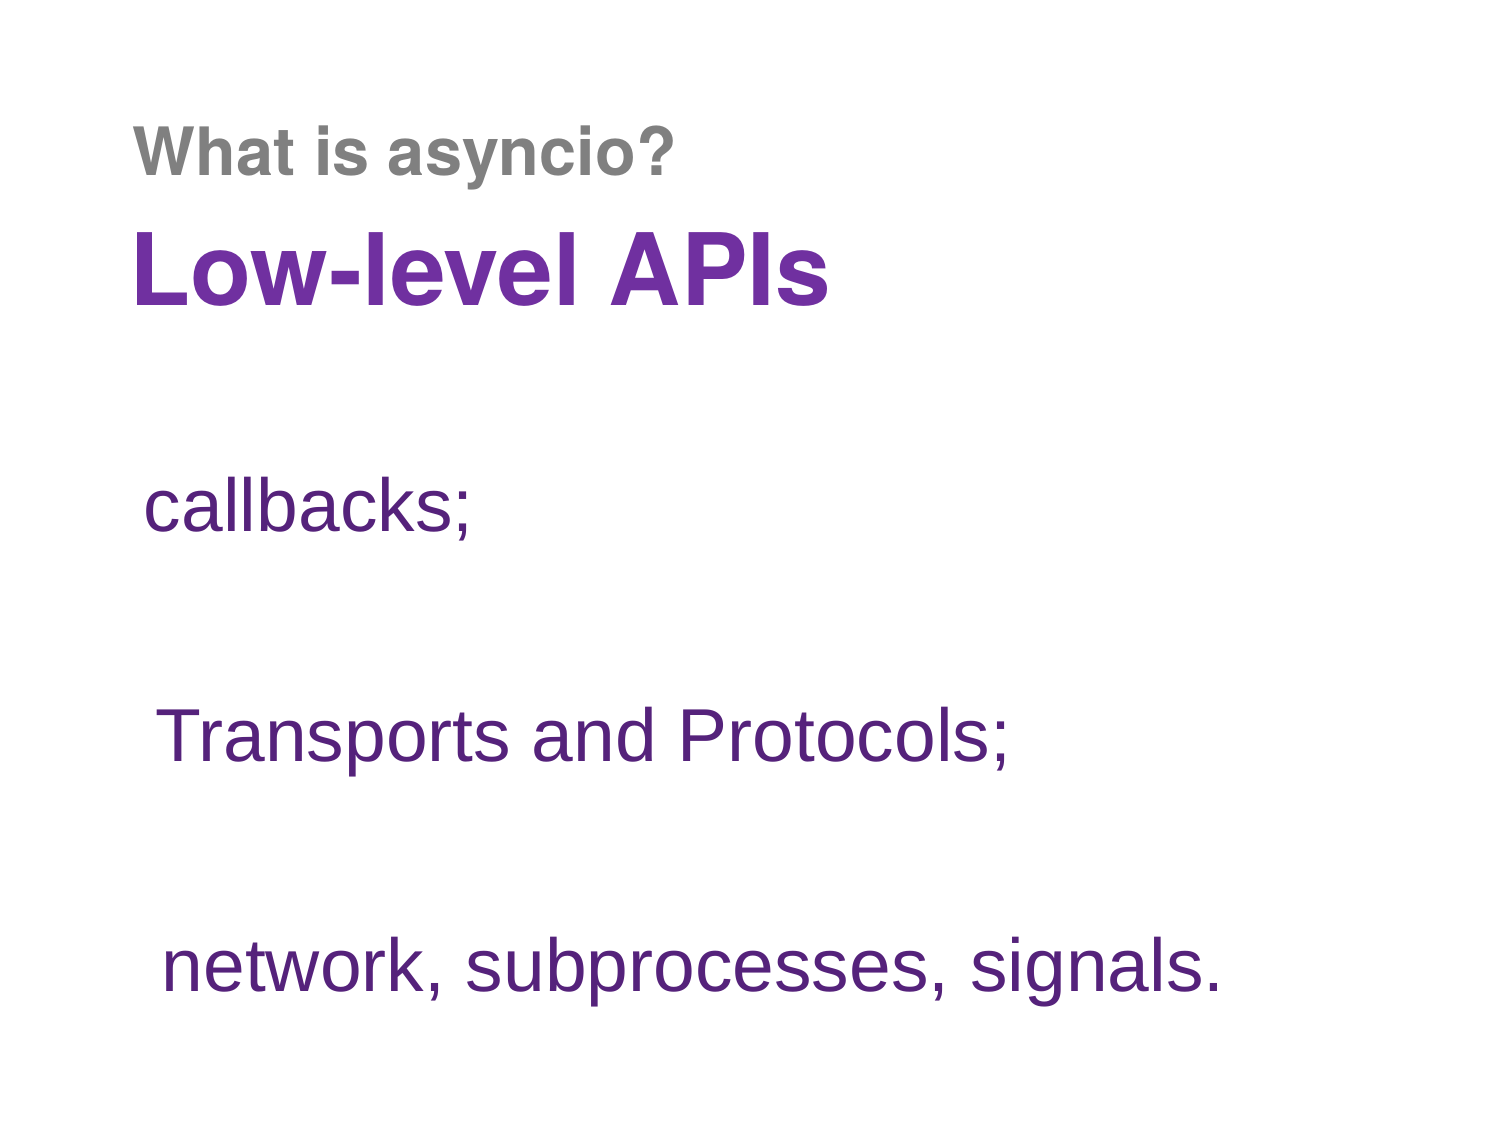

What is asyncio?
Low-level APIs
callbacks;
Transports and Protocols;
network, subprocesses, signals.